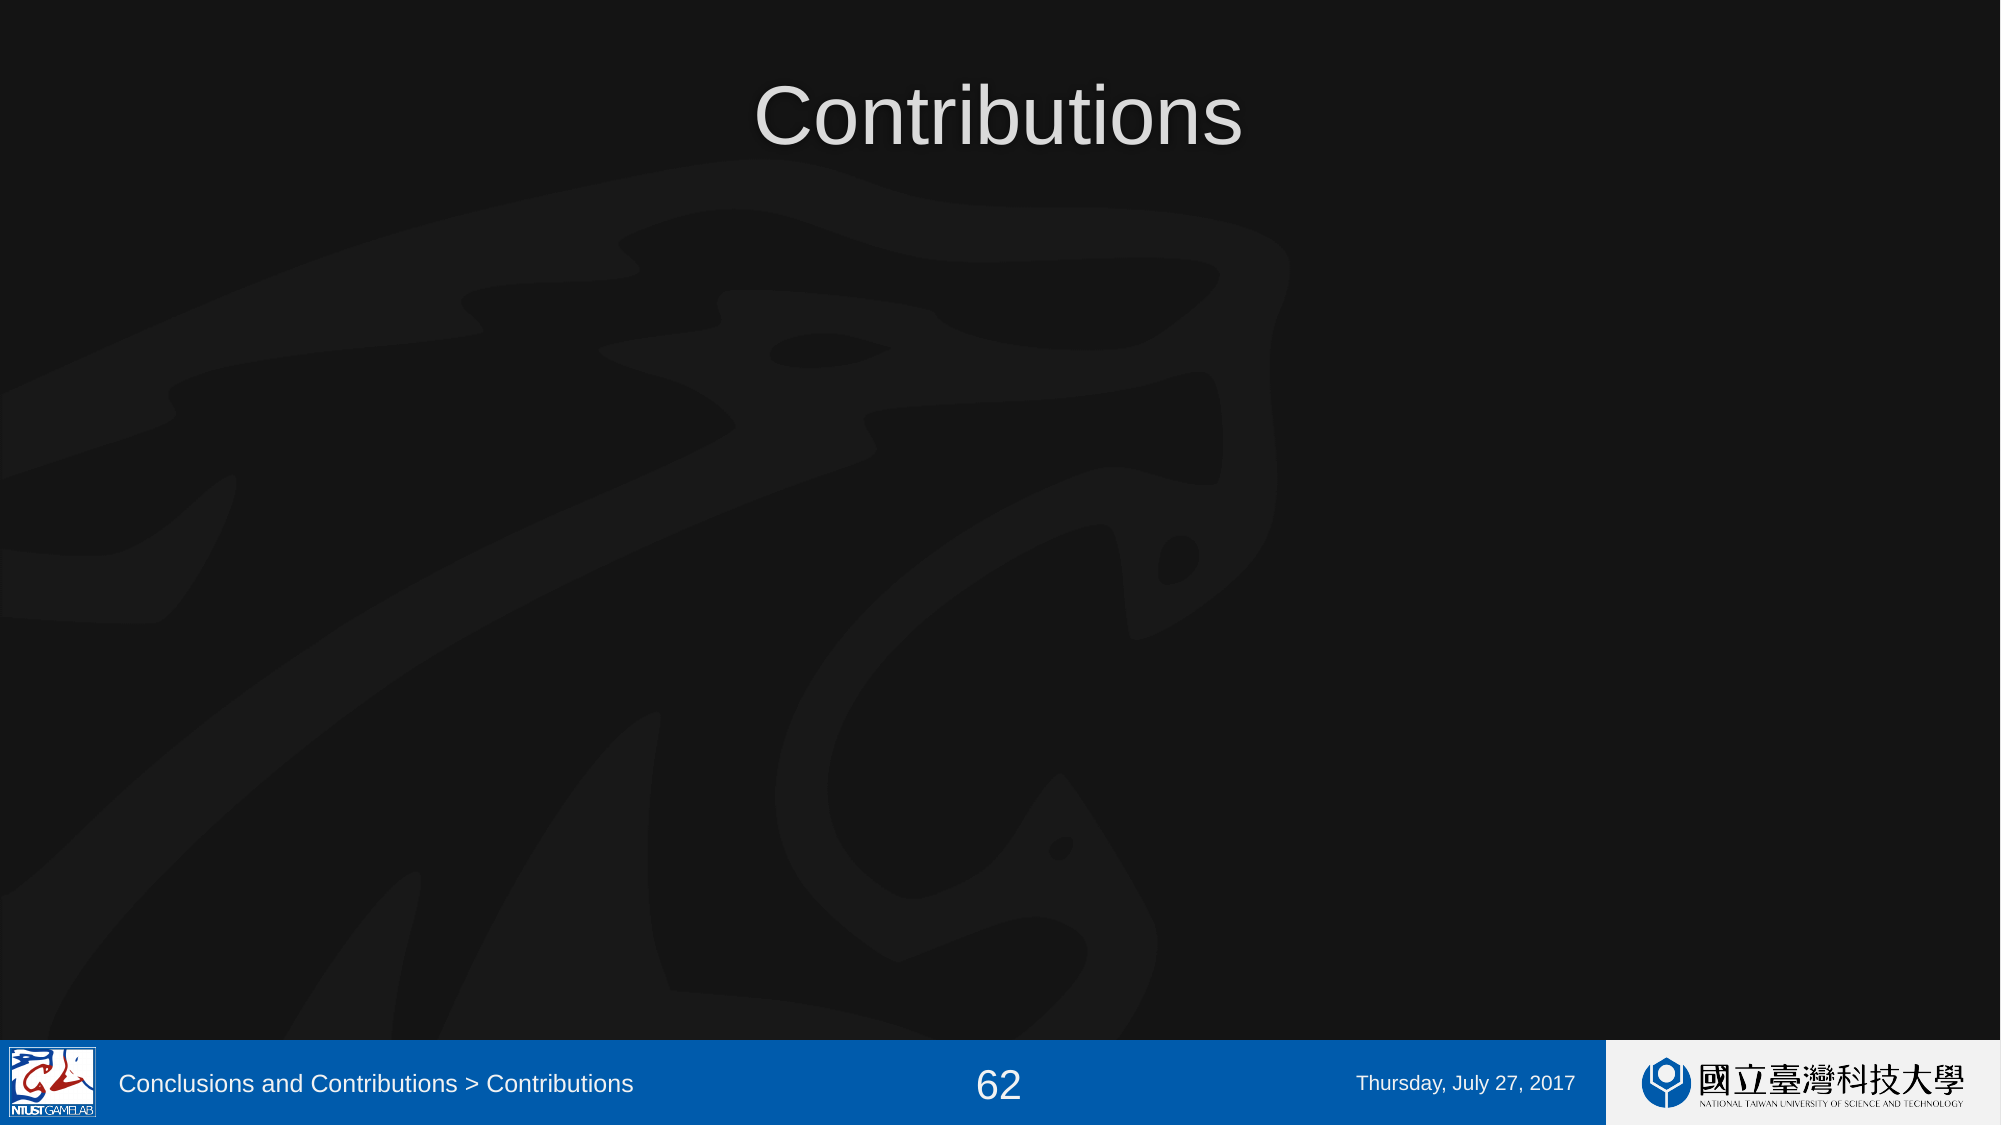

# Contributions

Conclusions and Contributions > Contributions
Thursday, July 27, 2017
62